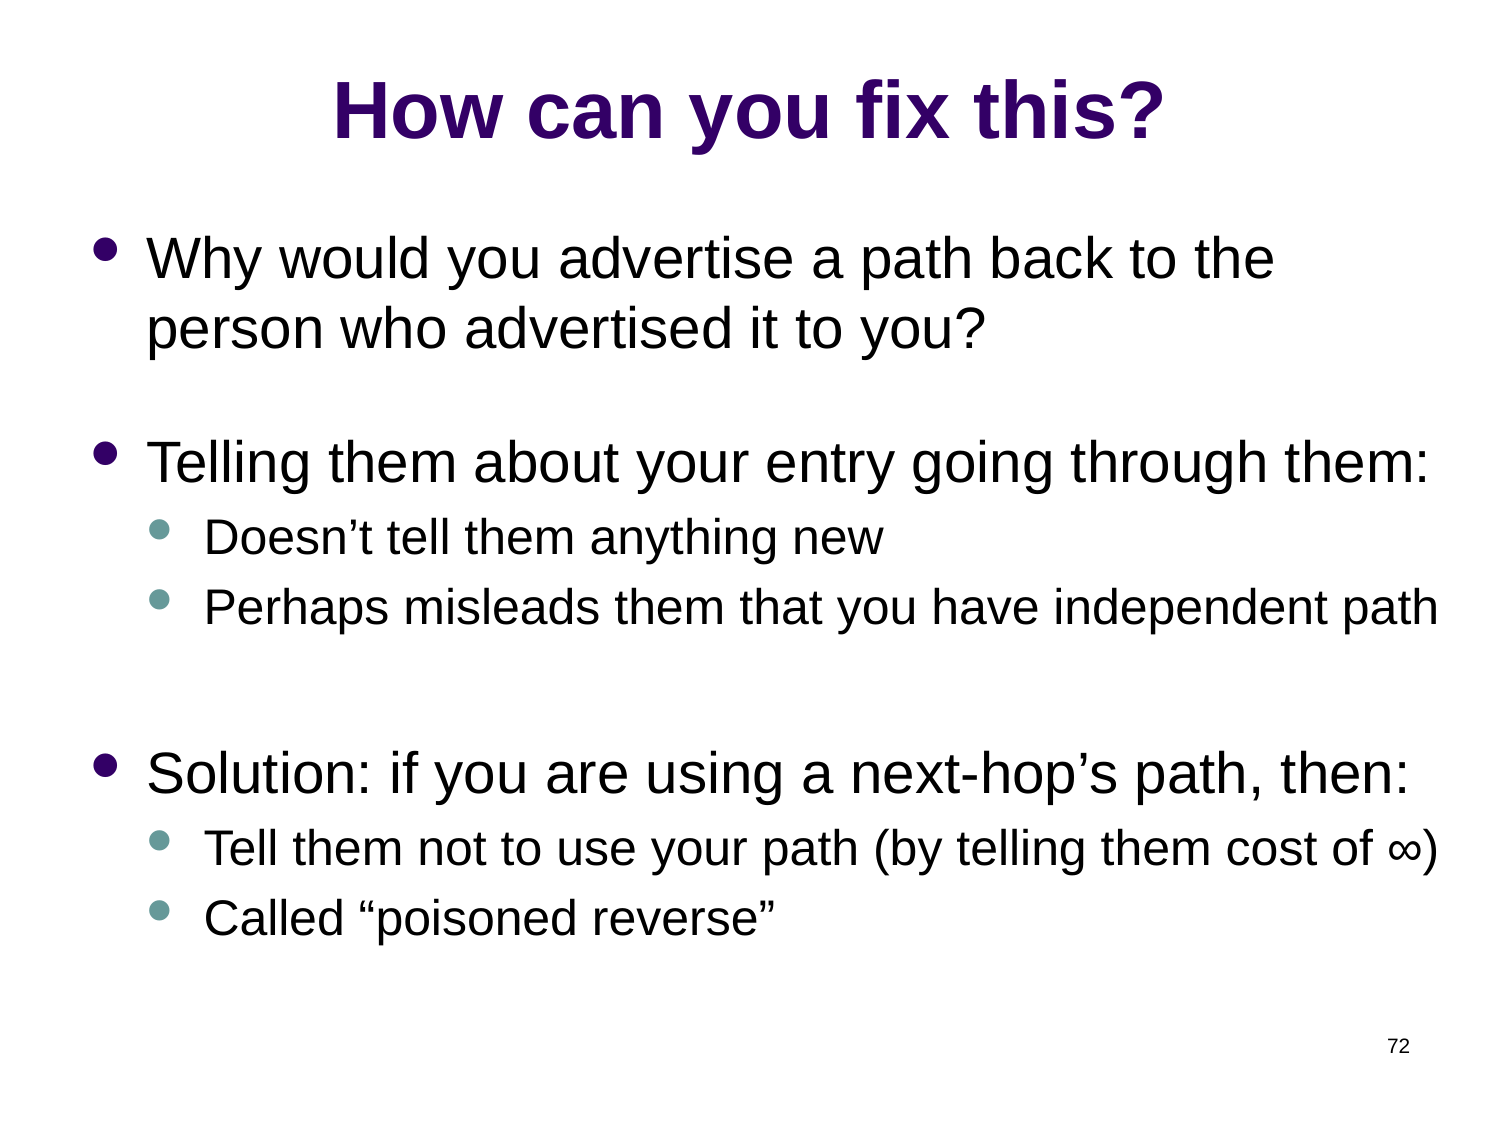

# How can you fix this?
Why would you advertise a path back to the person who advertised it to you?

Telling them about your entry going through them:
Doesn’t tell them anything new
Perhaps misleads them that you have independent path

Solution: if you are using a next-hop’s path, then:
Tell them not to use your path (by telling them cost of ∞)
Called “poisoned reverse”

72